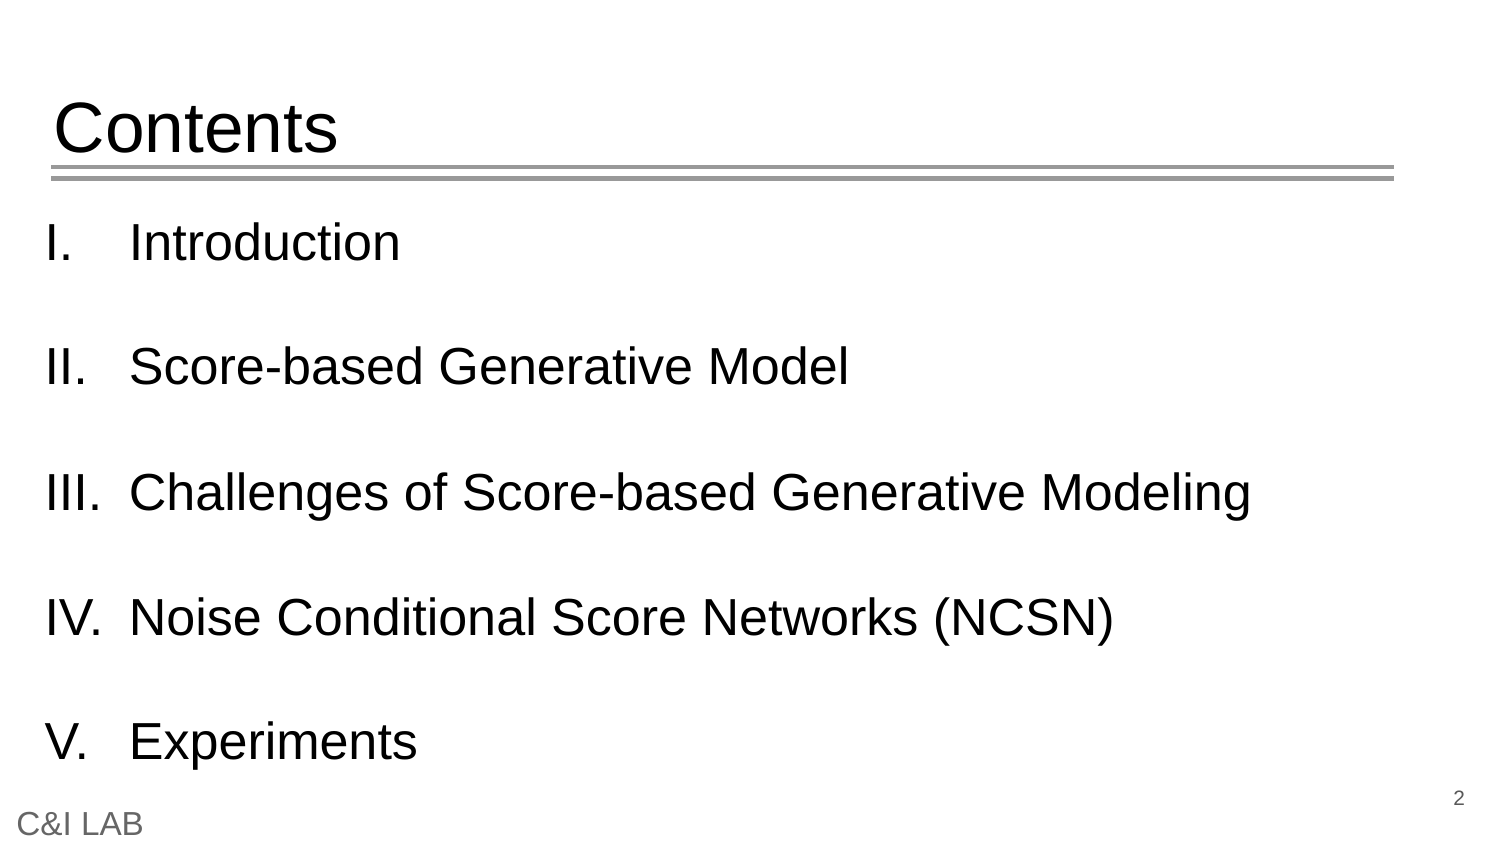

# Contents
Introduction
Score-based Generative Model
Challenges of Score-based Generative Modeling
Noise Conditional Score Networks (NCSN)

Experiments
2
C&I LAB